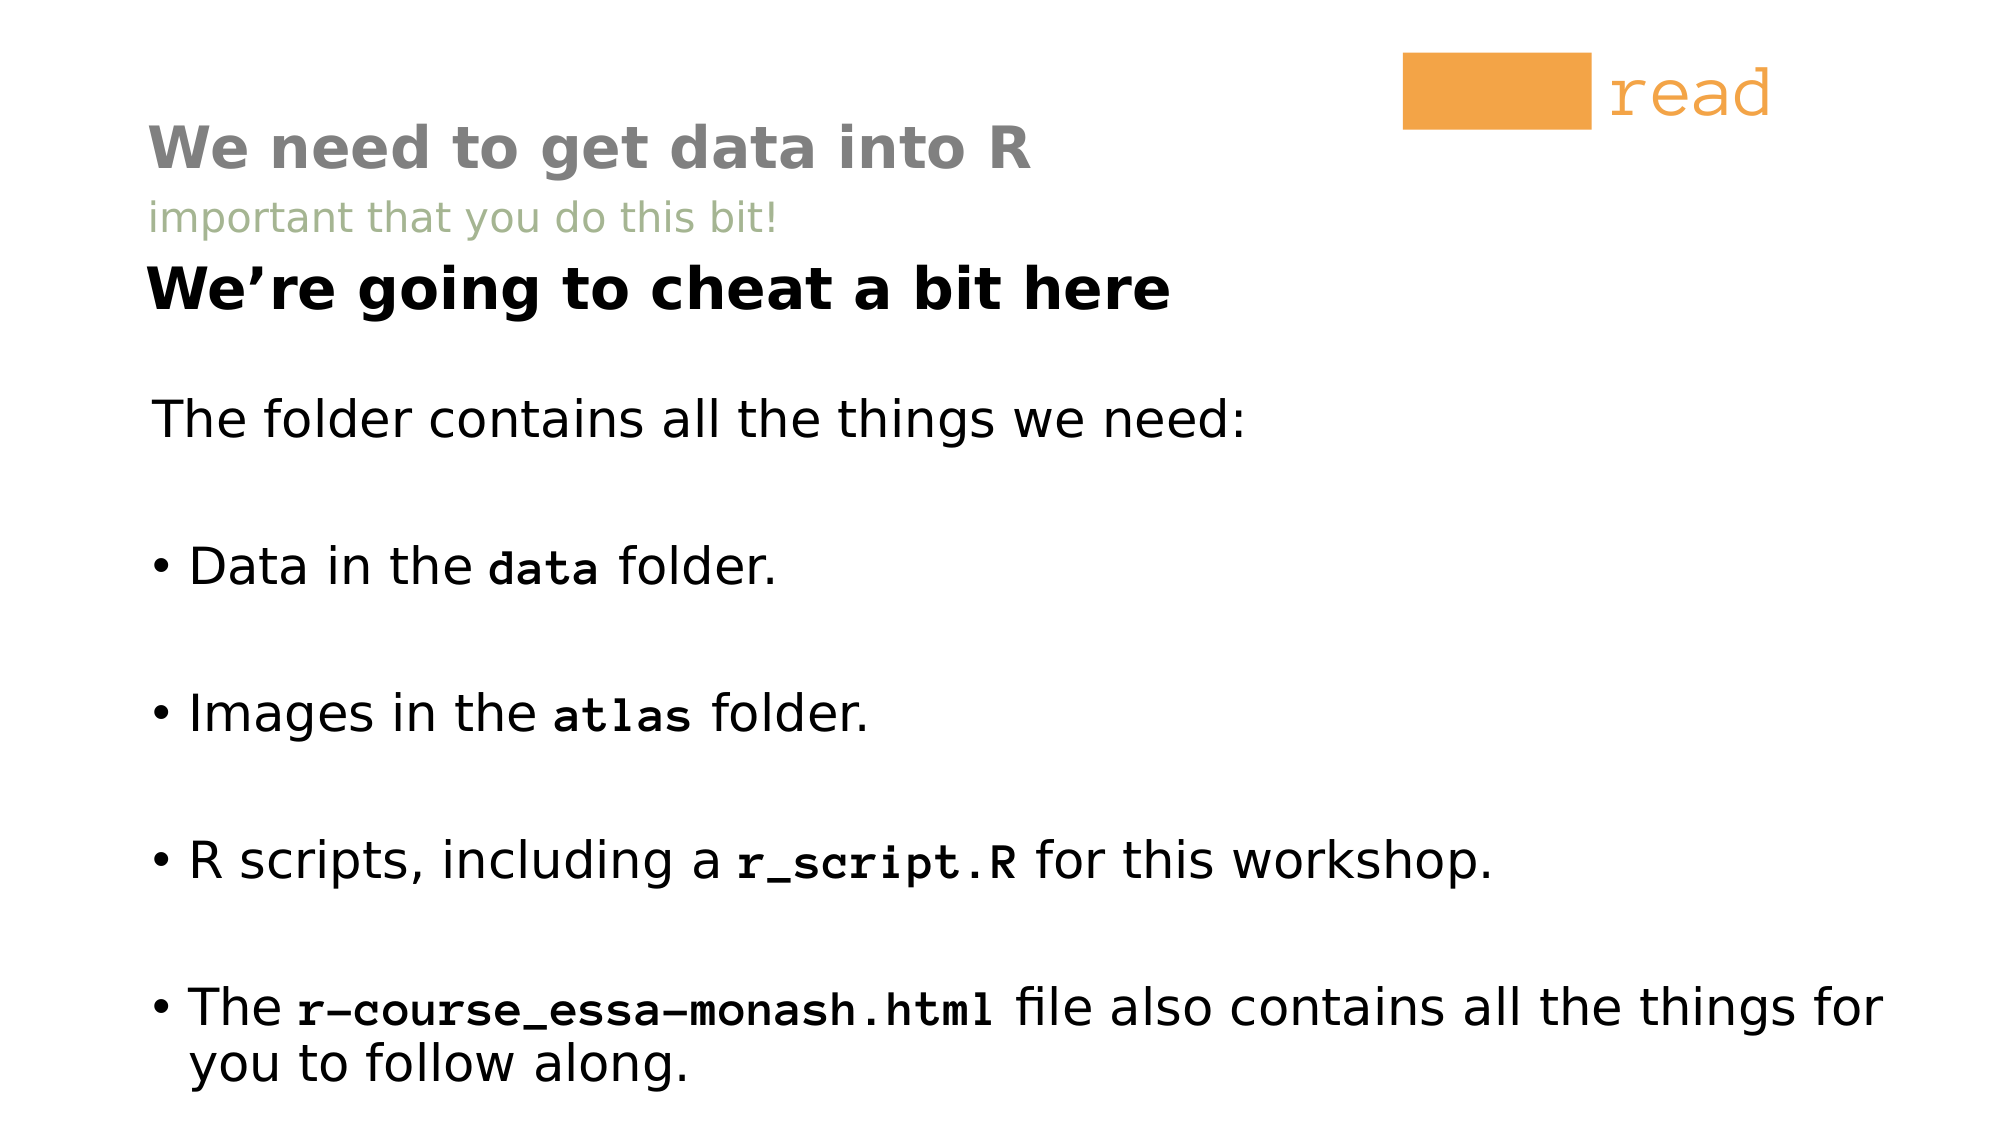

read

We need to get data into R
important that you do this bit!
We’re going to cheat a bit here
The folder contains all the things we need:

Data in the data folder.

Images in the atlas folder.

R scripts, including a r_script.R for this workshop.

The r-course_essa-monash.html file also contains all the things for you to follow along.